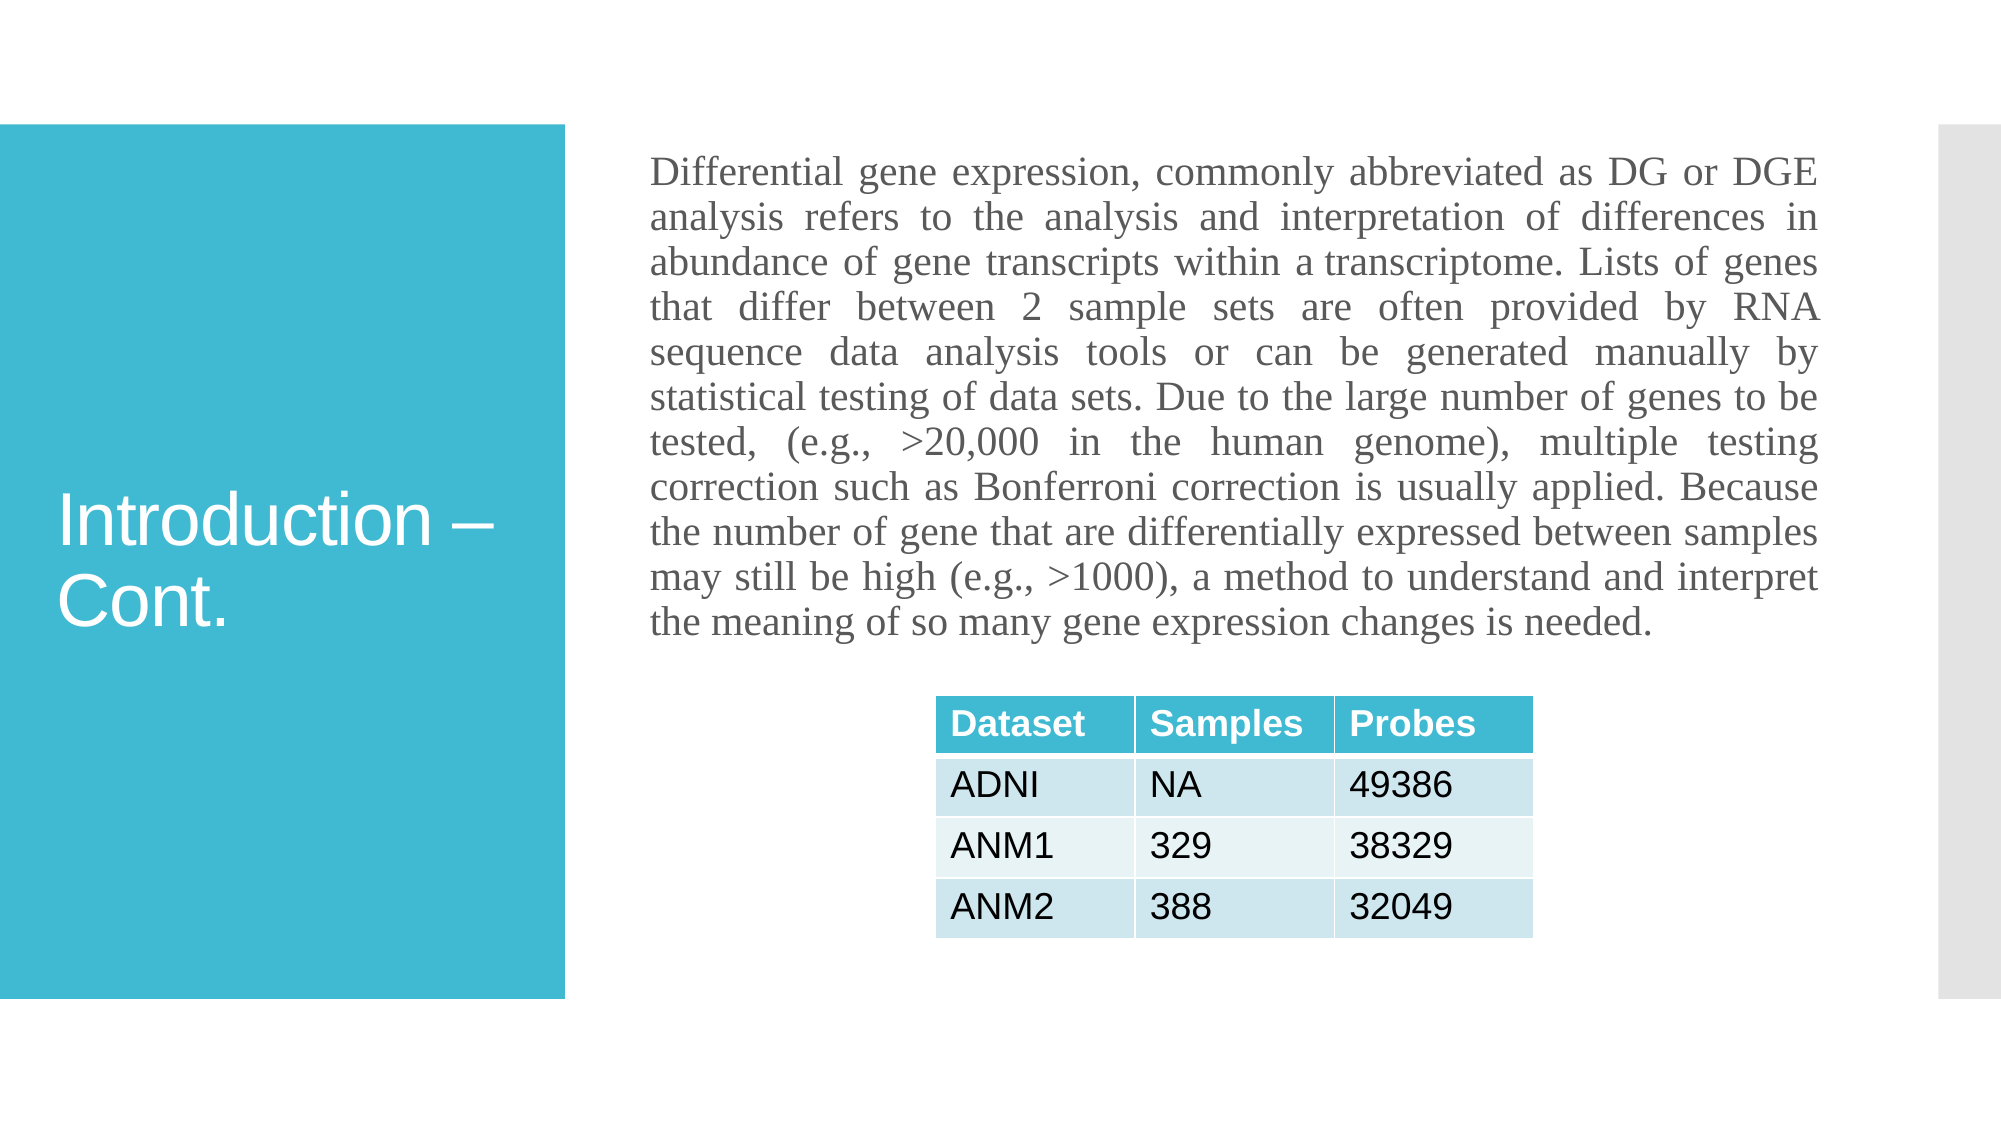

Differential gene expression, commonly abbreviated as DG or DGE analysis refers to the analysis and interpretation of differences in abundance of gene transcripts within a transcriptome. Lists of genes that differ between 2 sample sets are often provided by RNA sequence data analysis tools or can be generated manually by statistical testing of data sets. Due to the large number of genes to be tested, (e.g., >20,000 in the human genome), multiple testing correction such as Bonferroni correction is usually applied. Because the number of gene that are differentially expressed between samples may still be high (e.g., >1000), a method to understand and interpret the meaning of so many gene expression changes is needed.

# Introduction – Cont.
| Dataset | Samples | Probes |
| --- | --- | --- |
| ADNI | NA | 49386 |
| ANM1 | 329 | 38329 |
| ANM2 | 388 | 32049 |